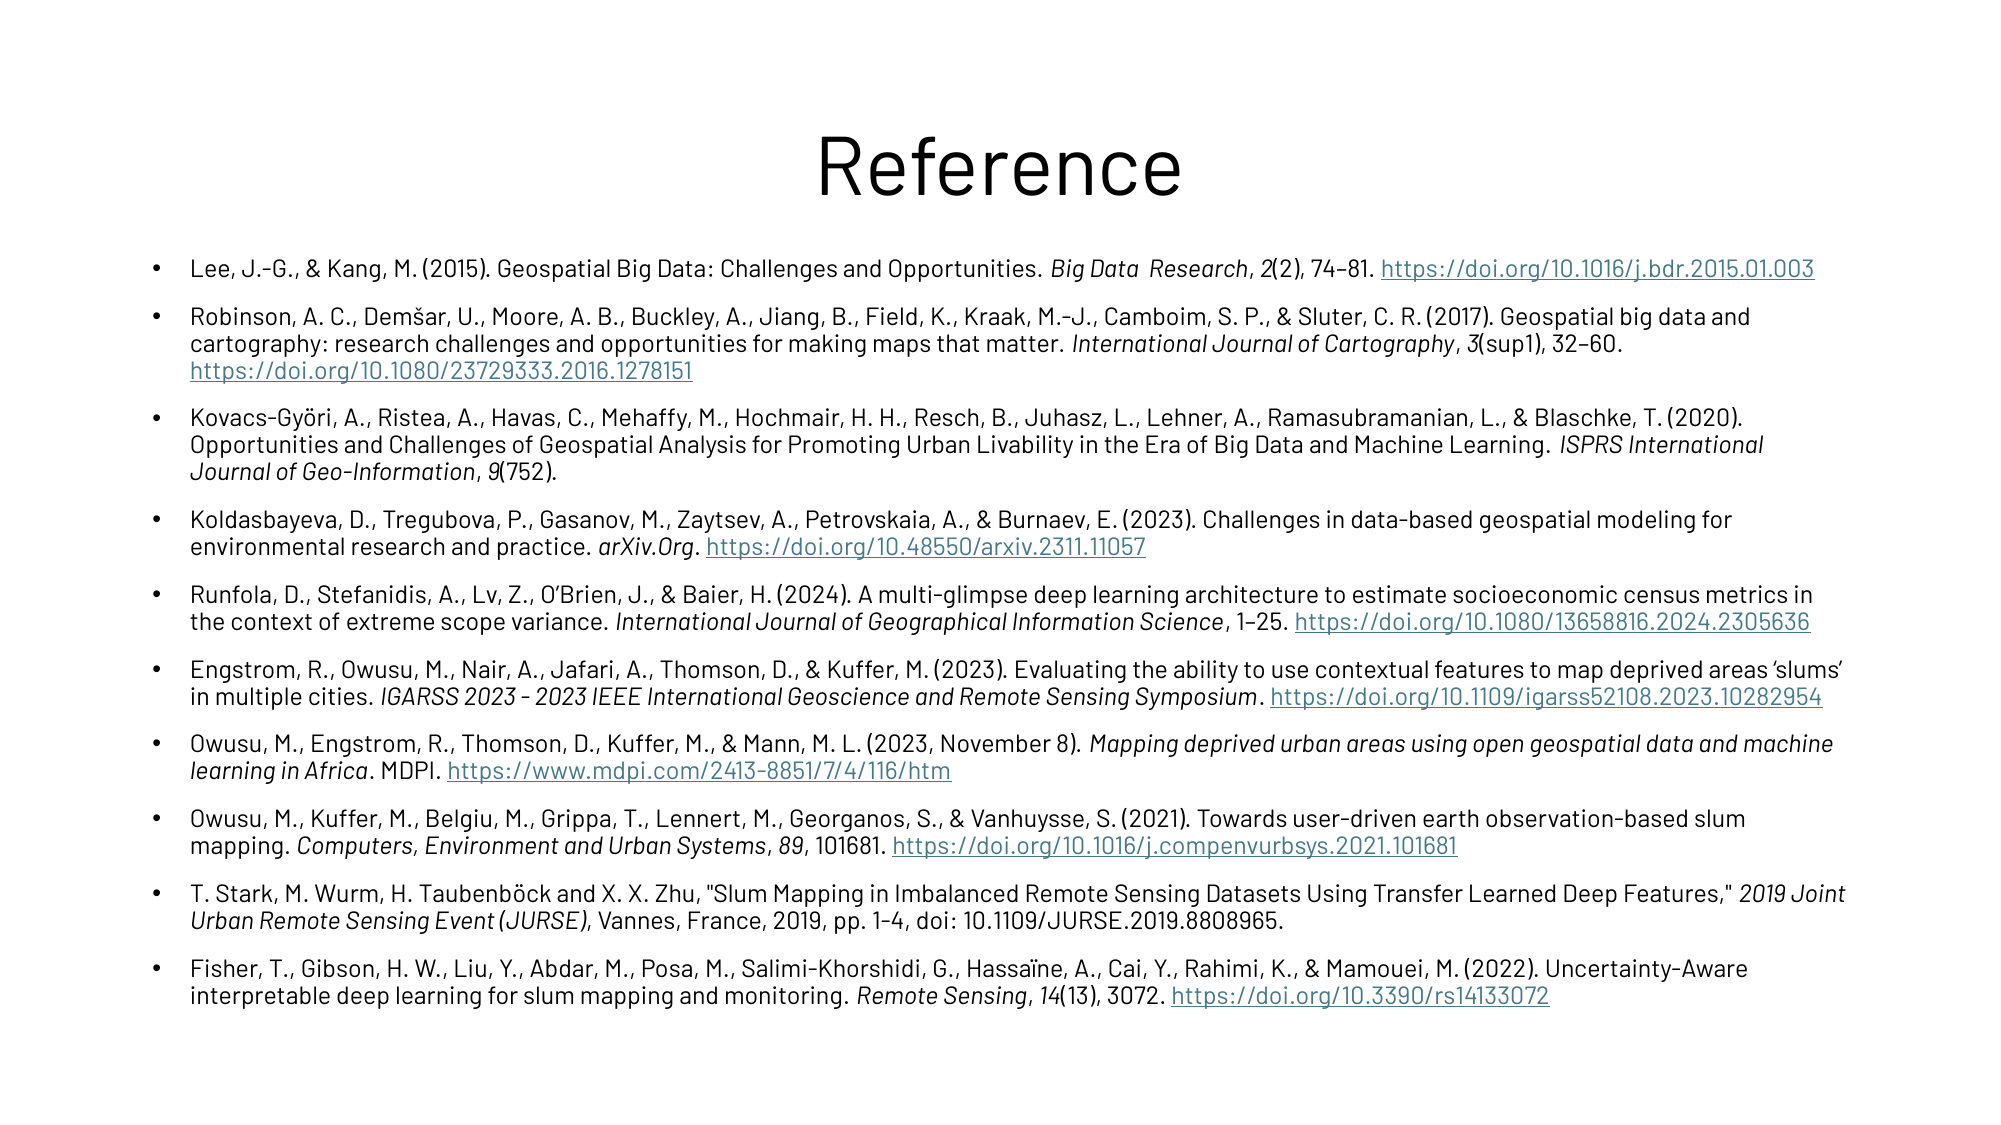

# Reference
Lee, J.-G., & Kang, M. (2015). Geospatial Big Data: Challenges and Opportunities. Big Data  Research, 2(2), 74–81. https://doi.org/10.1016/j.bdr.2015.01.003
Robinson, A. C., Demšar, U., Moore, A. B., Buckley, A., Jiang, B., Field, K., Kraak, M.-J., Camboim, S. P., & Sluter, C. R. (2017). Geospatial big data and cartography: research challenges and opportunities for making maps that matter. International Journal of Cartography, 3(sup1), 32–60. https://doi.org/10.1080/23729333.2016.1278151
Kovacs-Györi, A., Ristea, A., Havas, C., Mehaffy, M., Hochmair, H. H., Resch, B., Juhasz, L., Lehner, A., Ramasubramanian, L., & Blaschke, T. (2020). Opportunities and Challenges of Geospatial Analysis for Promoting Urban Livability in the Era of Big Data and Machine Learning. ISPRS International Journal of Geo-Information, 9(752).
Koldasbayeva, D., Tregubova, P., Gasanov, M., Zaytsev, A., Petrovskaia, A., & Burnaev, E. (2023). Challenges in data-based geospatial modeling for environmental research and practice. arXiv.Org. https://doi.org/10.48550/arxiv.2311.11057
Runfola, D., Stefanidis, A., Lv, Z., O’Brien, J., & Baier, H. (2024). A multi-glimpse deep learning architecture to estimate socioeconomic census metrics in the context of extreme scope variance. International Journal of Geographical Information Science, 1–25. https://doi.org/10.1080/13658816.2024.2305636
Engstrom, R., Owusu, M., Nair, A., Jafari, A., Thomson, D., & Kuffer, M. (2023). Evaluating the ability to use contextual features to map deprived areas ‘slums’ in multiple cities. IGARSS 2023 - 2023 IEEE International Geoscience and Remote Sensing Symposium. https://doi.org/10.1109/igarss52108.2023.10282954
Owusu, M., Engstrom, R., Thomson, D., Kuffer, M., & Mann, M. L. (2023, November 8). Mapping deprived urban areas using open geospatial data and machine learning in Africa. MDPI. https://www.mdpi.com/2413-8851/7/4/116/htm
Owusu, M., Kuffer, M., Belgiu, M., Grippa, T., Lennert, M., Georganos, S., & Vanhuysse, S. (2021). Towards user-driven earth observation-based slum mapping. Computers, Environment and Urban Systems, 89, 101681. https://doi.org/10.1016/j.compenvurbsys.2021.101681
T. Stark, M. Wurm, H. Taubenböck and X. X. Zhu, "Slum Mapping in Imbalanced Remote Sensing Datasets Using Transfer Learned Deep Features," 2019 Joint Urban Remote Sensing Event (JURSE), Vannes, France, 2019, pp. 1-4, doi: 10.1109/JURSE.2019.8808965.
Fisher, T., Gibson, H. W., Liu, Y., Abdar, M., Posa, M., Salimi‐Khorshidi, G., Hassaïne, A., Cai, Y., Rahimi, K., & Mamouei, M. (2022). Uncertainty-Aware interpretable deep learning for slum mapping and monitoring. Remote Sensing, 14(13), 3072. https://doi.org/10.3390/rs14133072